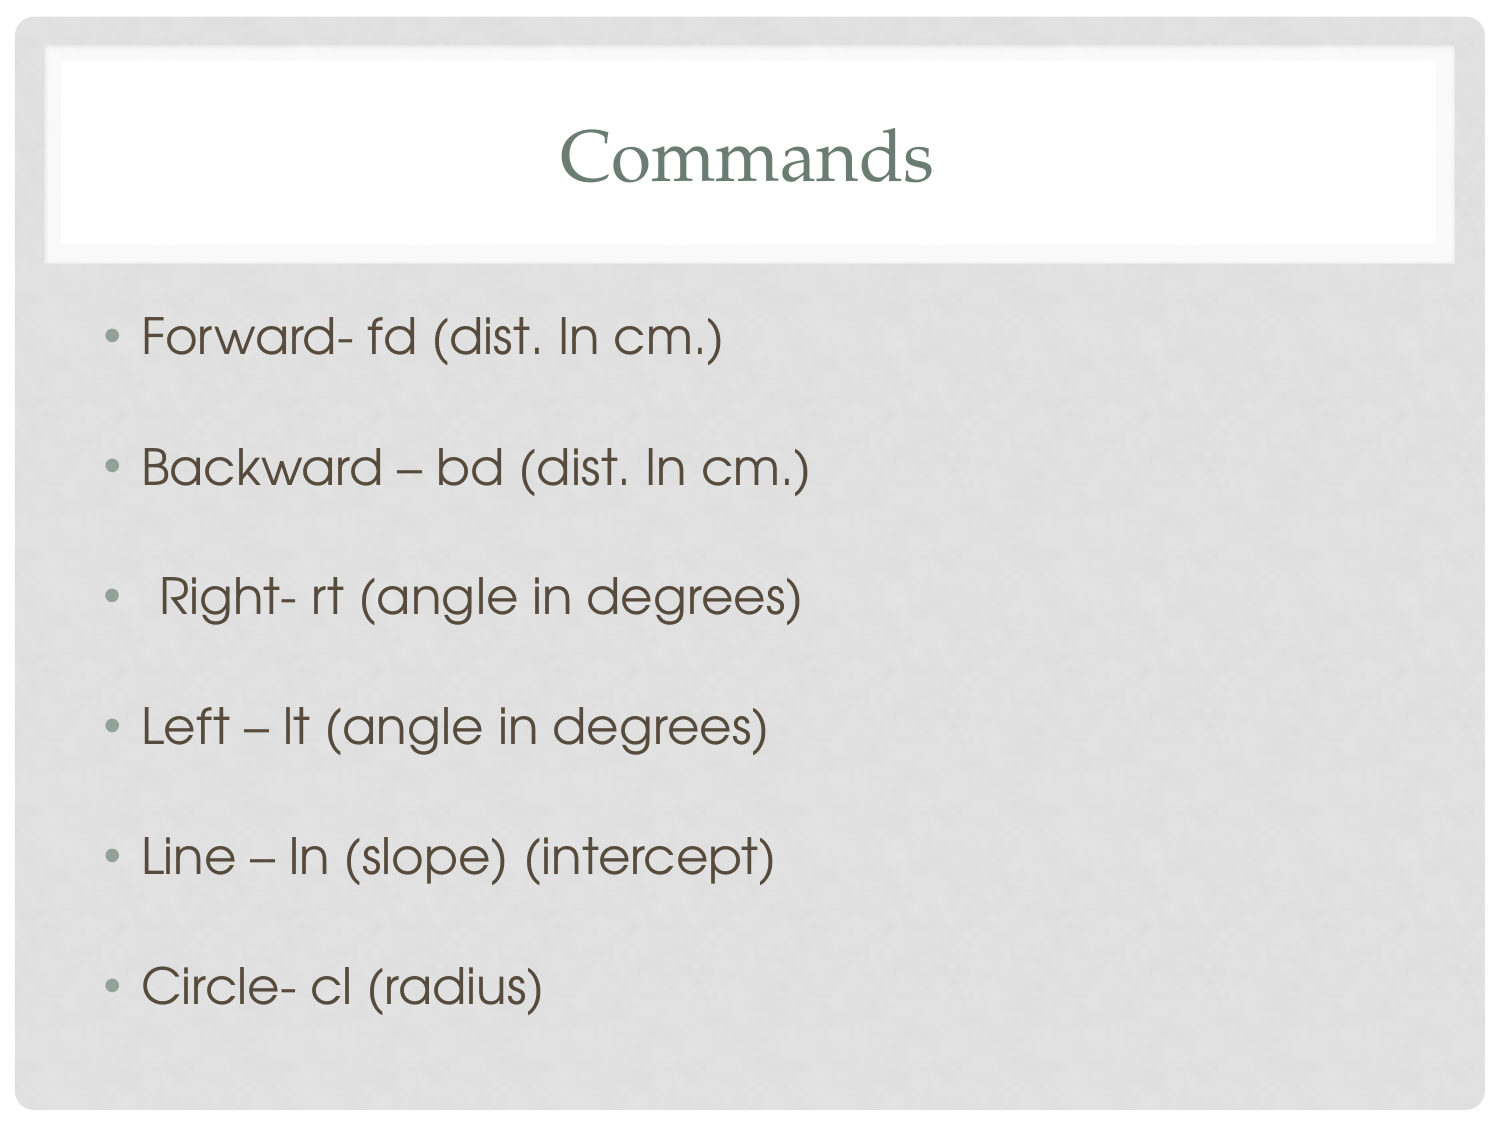

# Commands
Forward- fd (dist. In cm.)
Backward – bd (dist. In cm.)
Right- rt (angle in degrees)
Left – lt (angle in degrees)
Line – ln (slope) (intercept)
Circle- cl (radius)